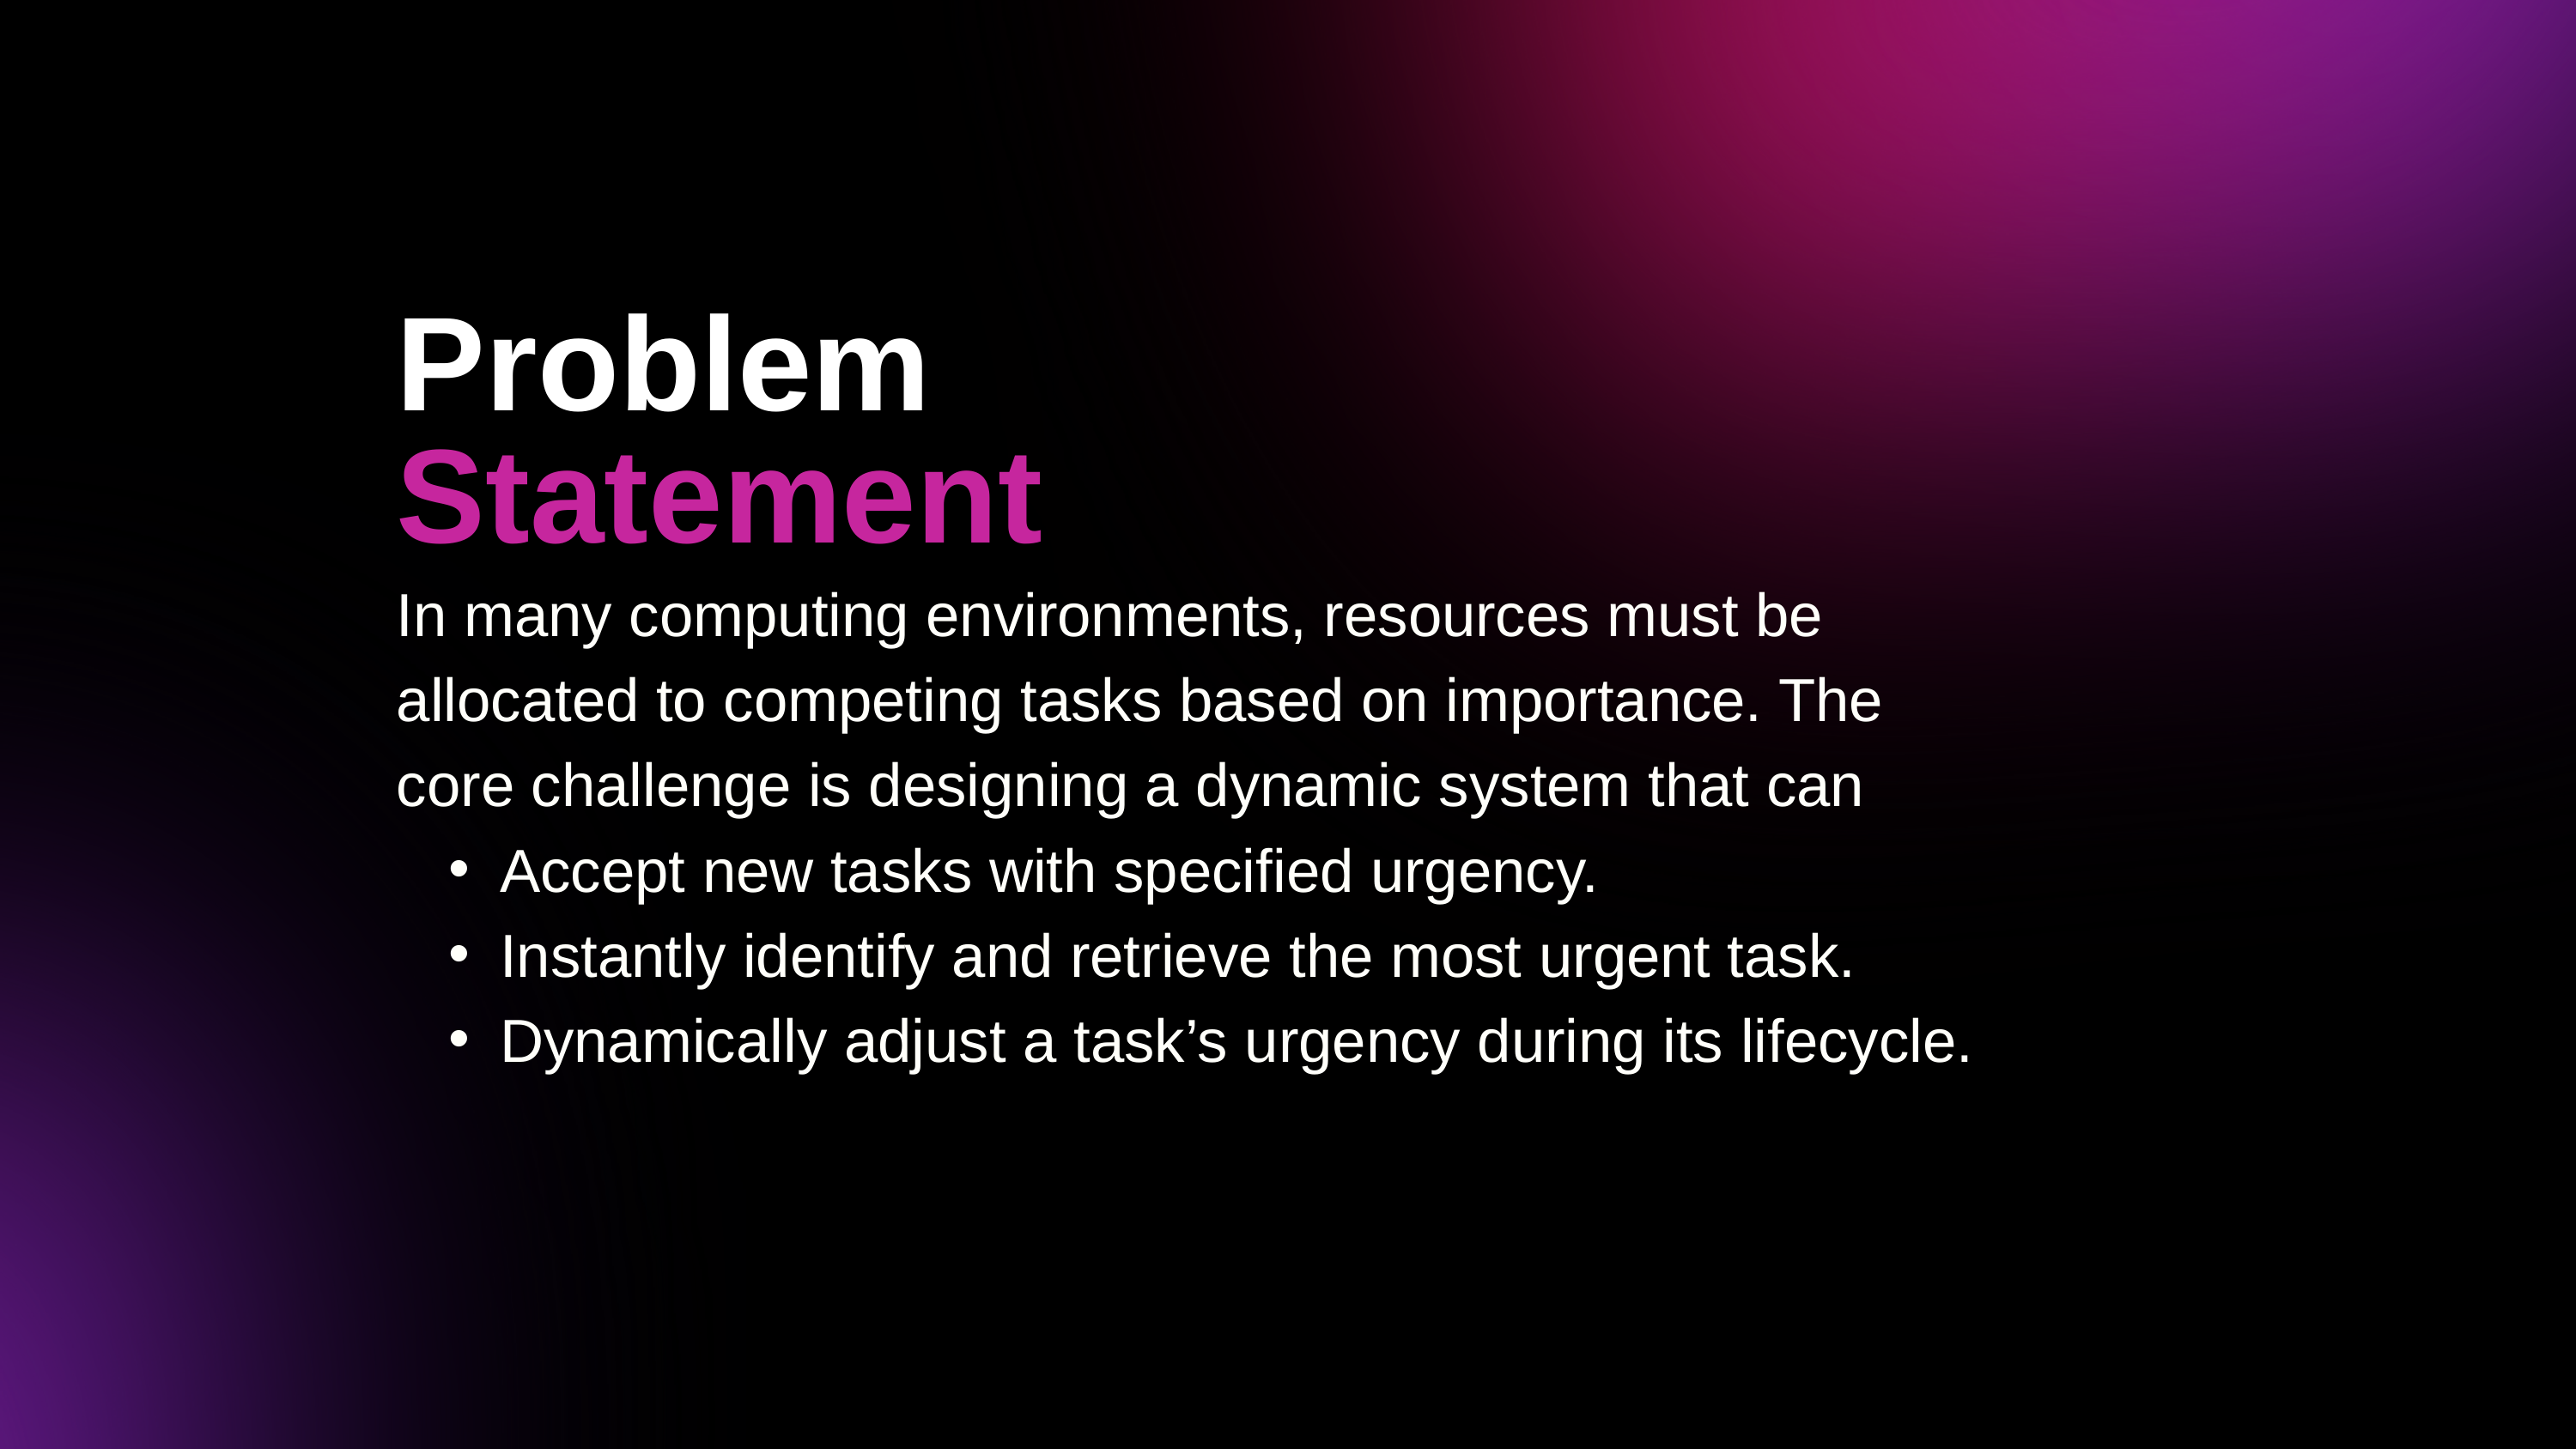

Problem

Statement
In many computing environments, resources must be allocated to competing tasks based on importance. The core challenge is designing a dynamic system that can
Accept new tasks with specified urgency.
Instantly identify and retrieve the most urgent task.
Dynamically adjust a task’s urgency during its lifecycle.